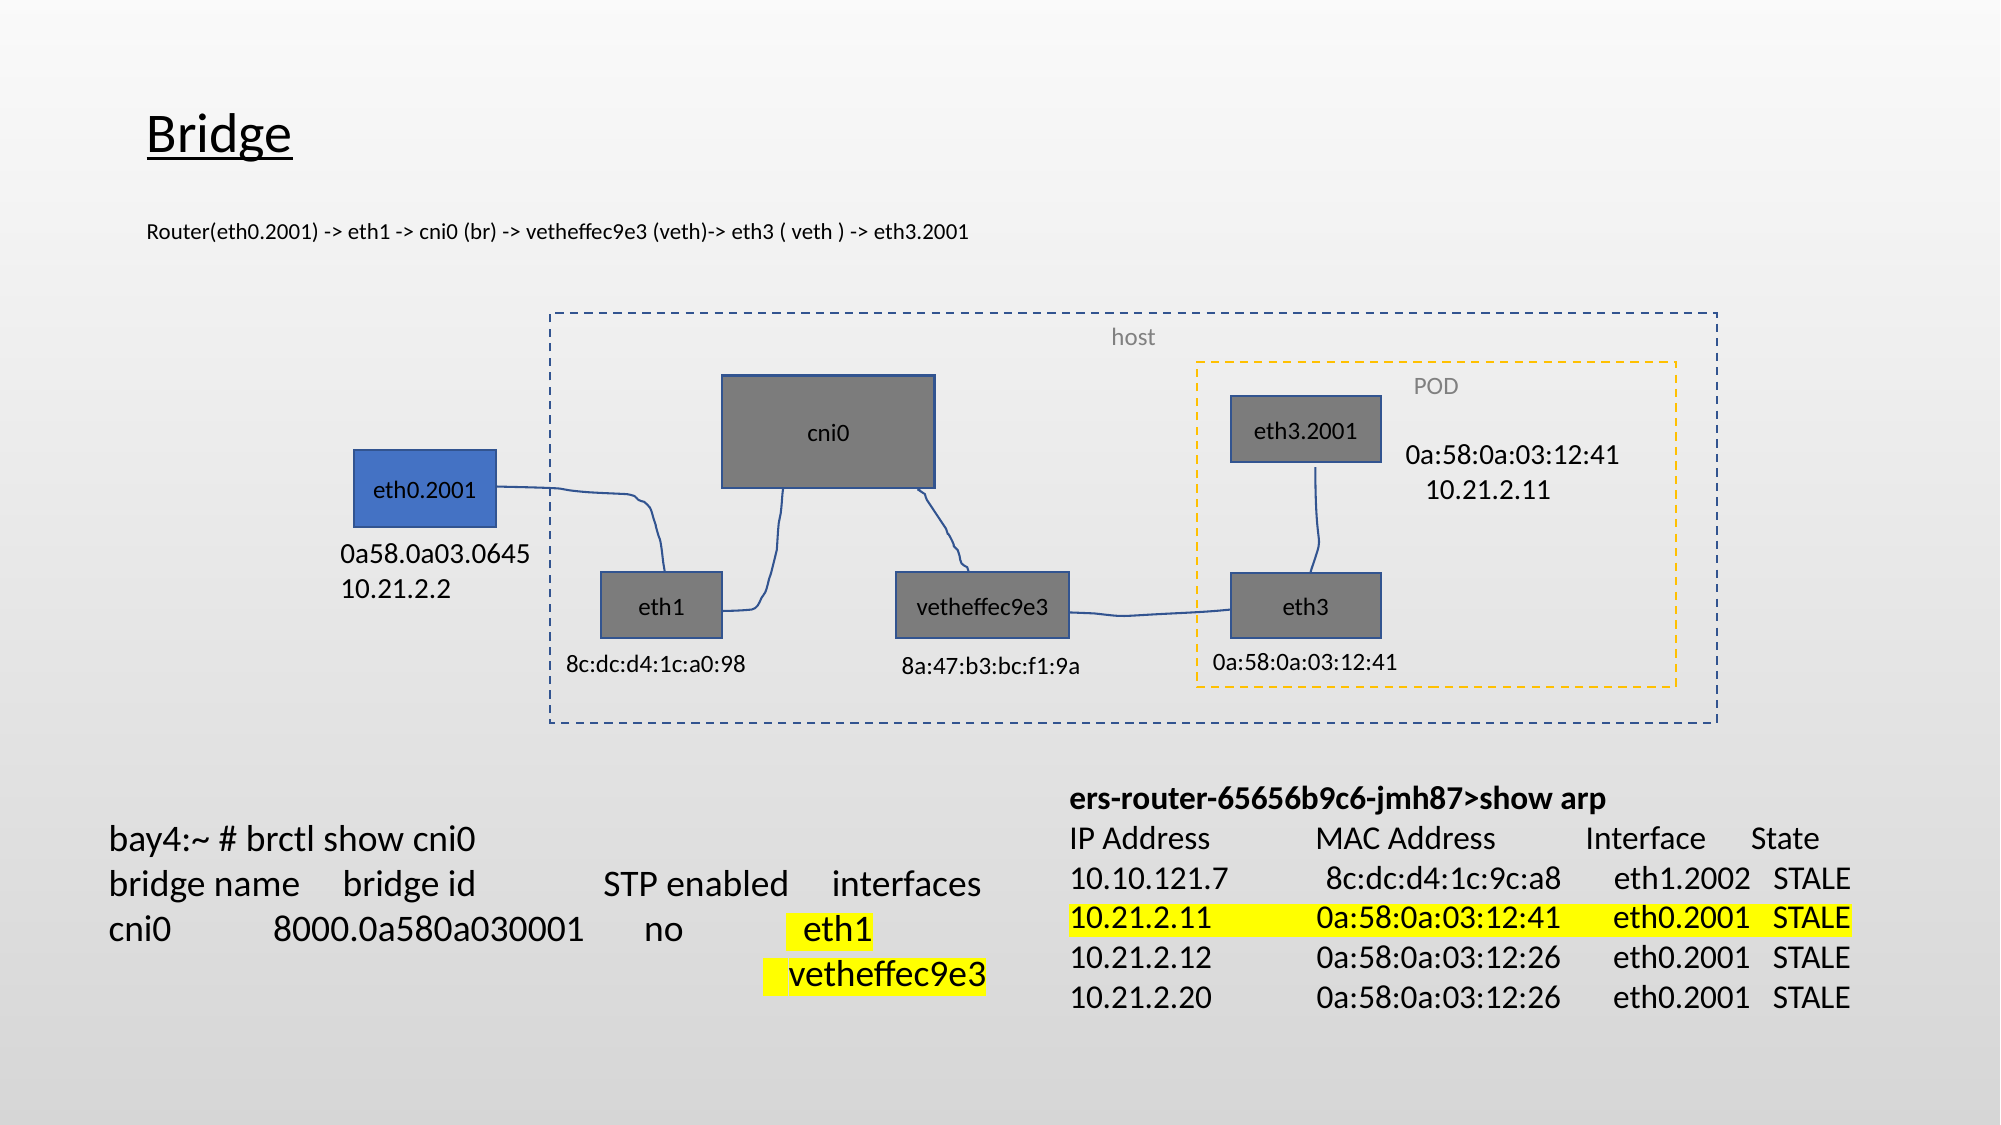

# Bridge Router(eth0.2001) -> eth1 -> cni0 (br) -> vetheffec9e3 (veth)-> eth3 ( veth ) -> eth3.2001
host
POD
cni0
eth3.2001
0a:58:0a:03:12:41
   10.21.2.11
eth0.2001
0a58.0a03.0645
10.21.2.2
eth1
vetheffec9e3
eth3
0a:58:0a:03:12:41
8c:dc:d4:1c:a0:98
8a:47:b3:bc:f1:9a

ers-router-65656b9c6-jmh87>show arp
IP Address              MAC Address            Interface      State
10.10.121.7             8c:dc:d4:1c:9c:a8       eth1.2002   STALE
10.21.2.11              0a:58:0a:03:12:41       eth0.2001   STALE
10.21.2.12              0a:58:0a:03:12:26       eth0.2001   STALE
10.21.2.20              0a:58:0a:03:12:26       eth0.2001   STALE

bay4:~ # brctl show cni0
bridge name     bridge id               STP enabled     interfaces
cni0            8000.0a580a030001       no              eth1
                                                                                vetheffec9e3